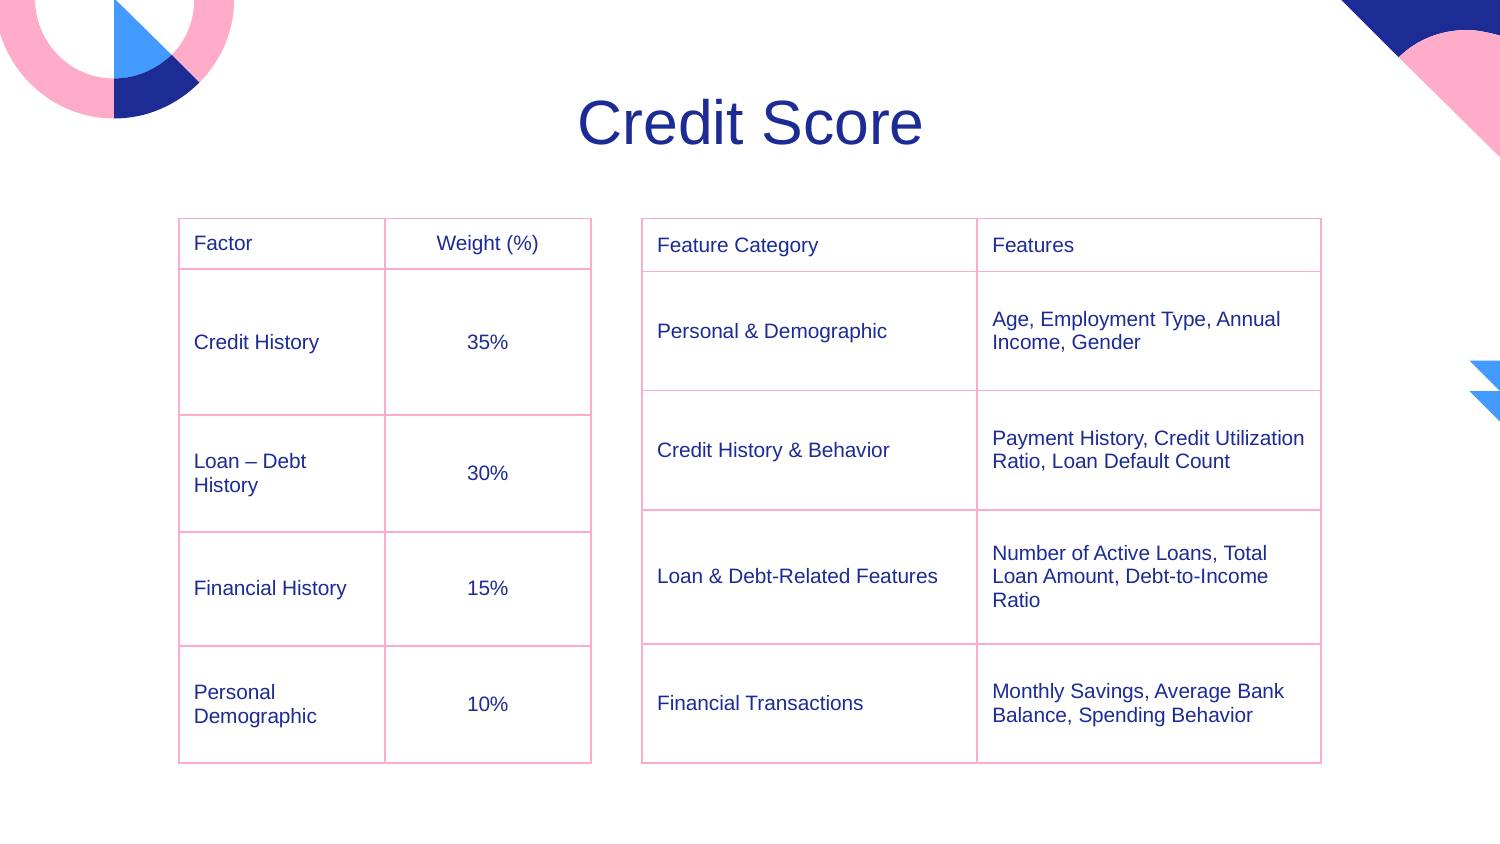

# Credit Score
| Feature Category | Features |
| --- | --- |
| Personal & Demographic | Age, Employment Type, Annual Income, Gender |
| Credit History & Behavior | Payment History, Credit Utilization Ratio, Loan Default Count |
| Loan & Debt-Related Features | Number of Active Loans, Total Loan Amount, Debt-to-Income Ratio |
| Financial Transactions | Monthly Savings, Average Bank Balance, Spending Behavior |
| Factor | Weight (%) |
| --- | --- |
| Credit History | 35% |
| Loan – Debt History | 30% |
| Financial History | 15% |
| Personal Demographic | 10% |